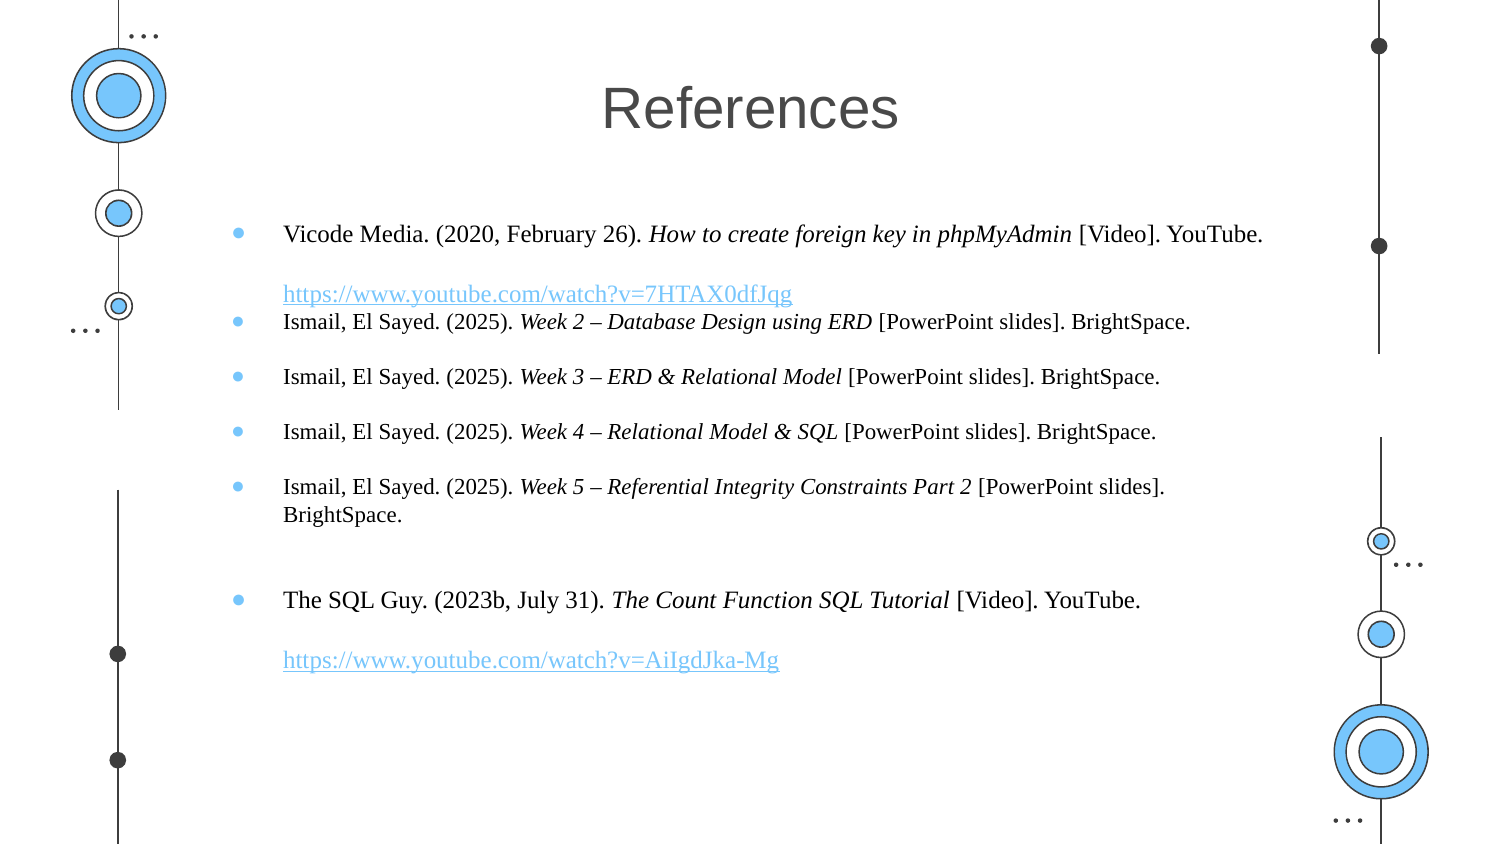

# References
Vicode Media. (2020, February 26). How to create foreign key in phpMyAdmin [Video]. YouTube. https://www.youtube.com/watch?v=7HTAX0dfJqg
Ismail, El Sayed. (2025). Week 2 – Database Design using ERD [PowerPoint slides]. BrightSpace.

Ismail, El Sayed. (2025). Week 3 – ERD & Relational Model [PowerPoint slides]. BrightSpace.

Ismail, El Sayed. (2025). Week 4 – Relational Model & SQL [PowerPoint slides]. BrightSpace.

Ismail, El Sayed. (2025). Week 5 – Referential Integrity Constraints Part 2 [PowerPoint slides]. BrightSpace.

The SQL Guy. (2023b, July 31). The Count Function SQL Tutorial [Video]. YouTube. https://www.youtube.com/watch?v=AiIgdJka-Mg